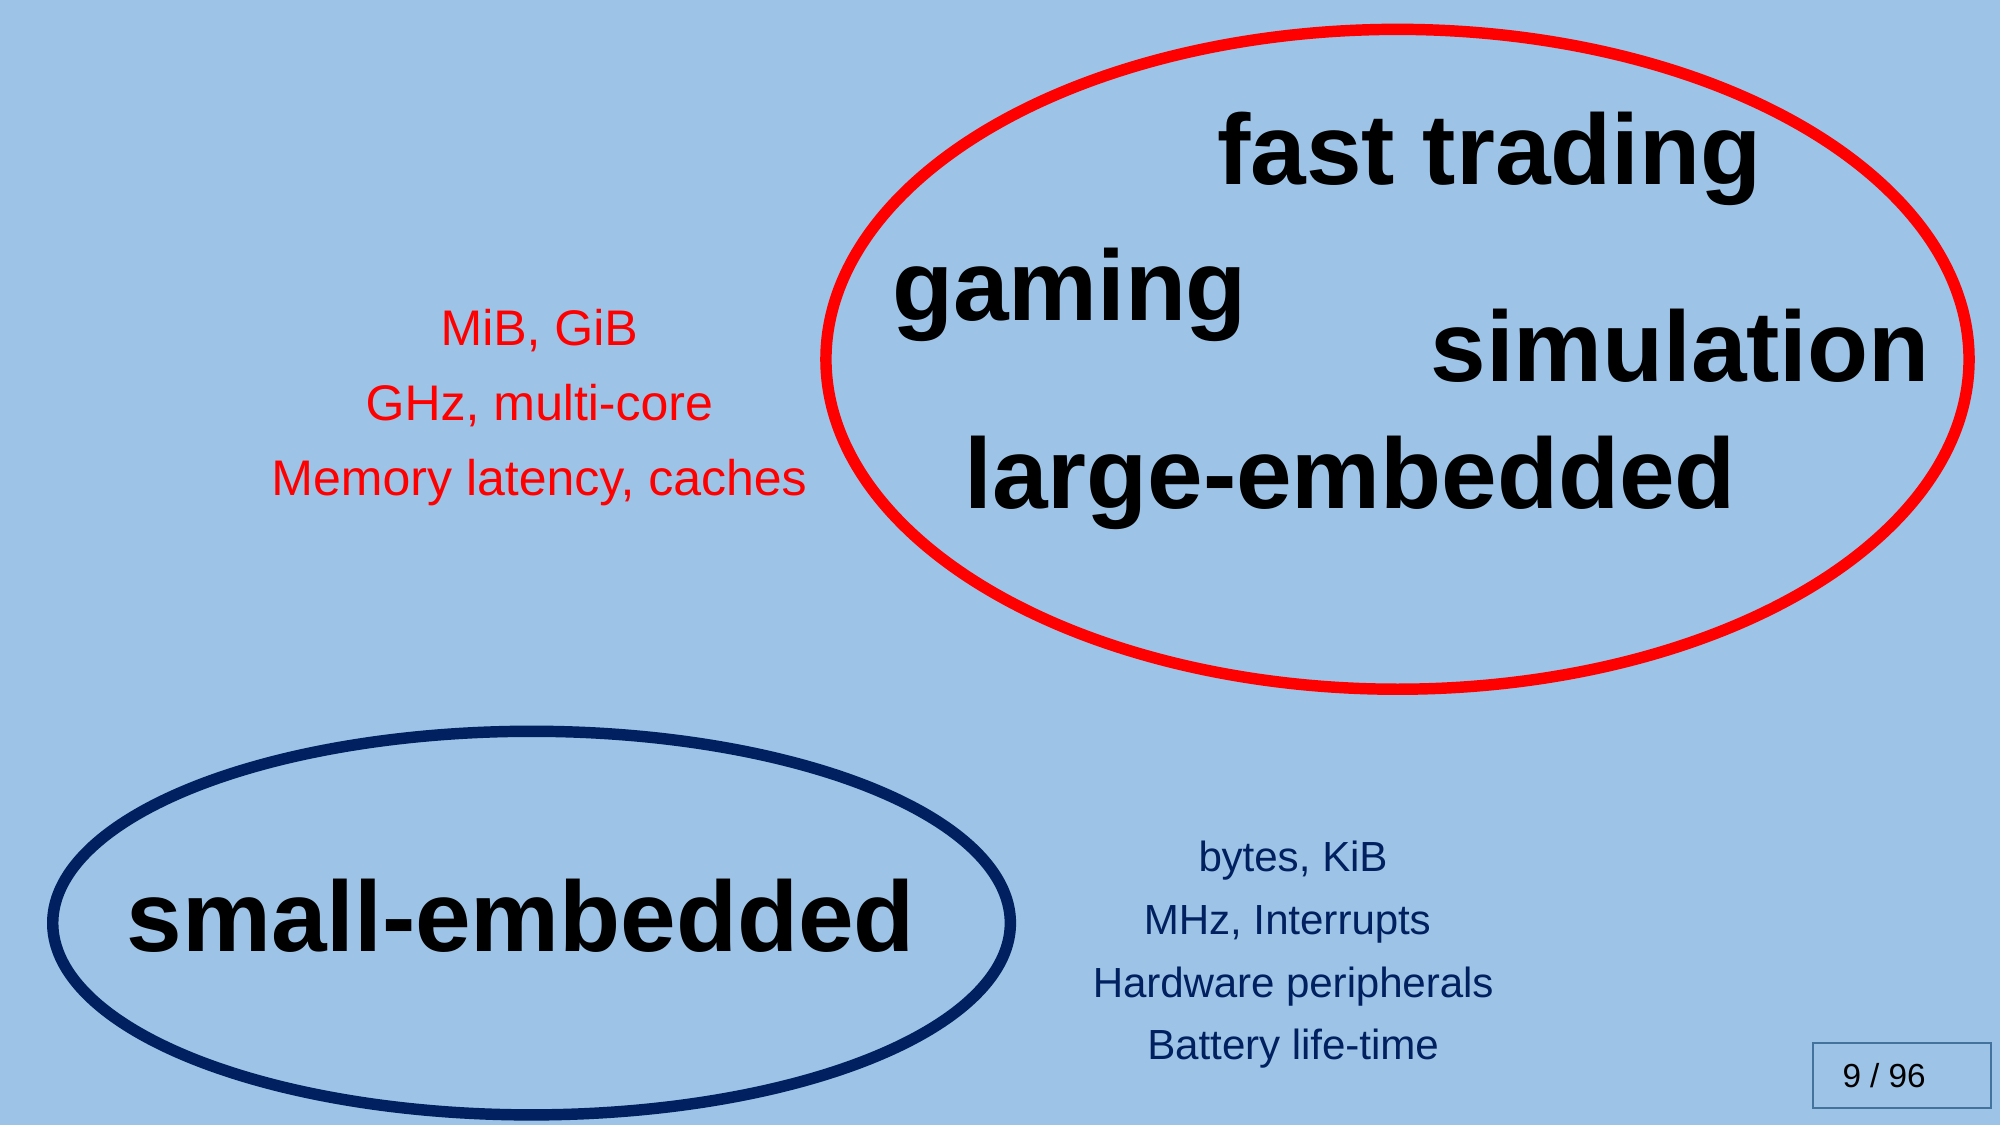

fast trading
gaming
simulation
MiB, GiB
GHz, multi-core
Memory latency, caches

large-embedded

bytes, KiB
MHz, Interrupts
Hardware peripherals
Battery life-time

small-embedded